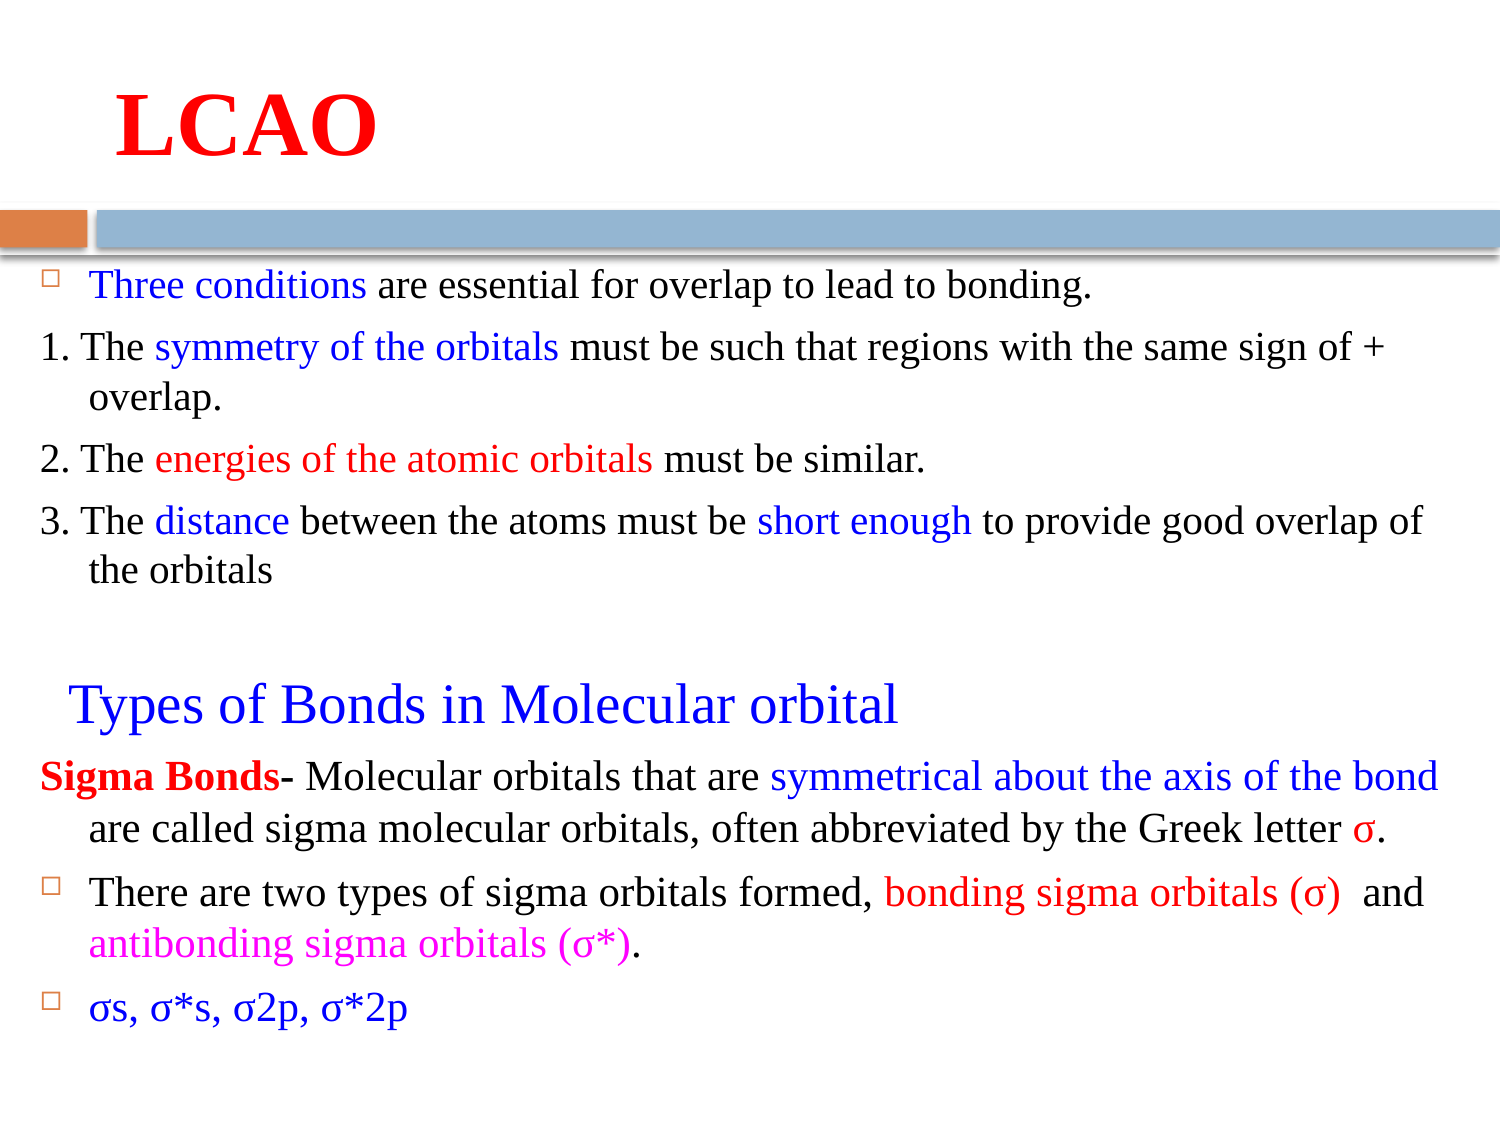

# LCAO
Three conditions are essential for overlap to lead to bonding.
1. The symmetry of the orbitals must be such that regions with the same sign of + overlap.
2. The energies of the atomic orbitals must be similar.
3. The distance between the atoms must be short enough to provide good overlap of the orbitals

  Types of Bonds in Molecular orbital
Sigma Bonds- Molecular orbitals that are symmetrical about the axis of the bond are called sigma molecular orbitals, often abbreviated by the Greek letter σ.
There are two types of sigma orbitals formed, bonding sigma orbitals (σ)  and antibonding sigma orbitals (σ*).
σs, σ*s, σ2p, σ*2p